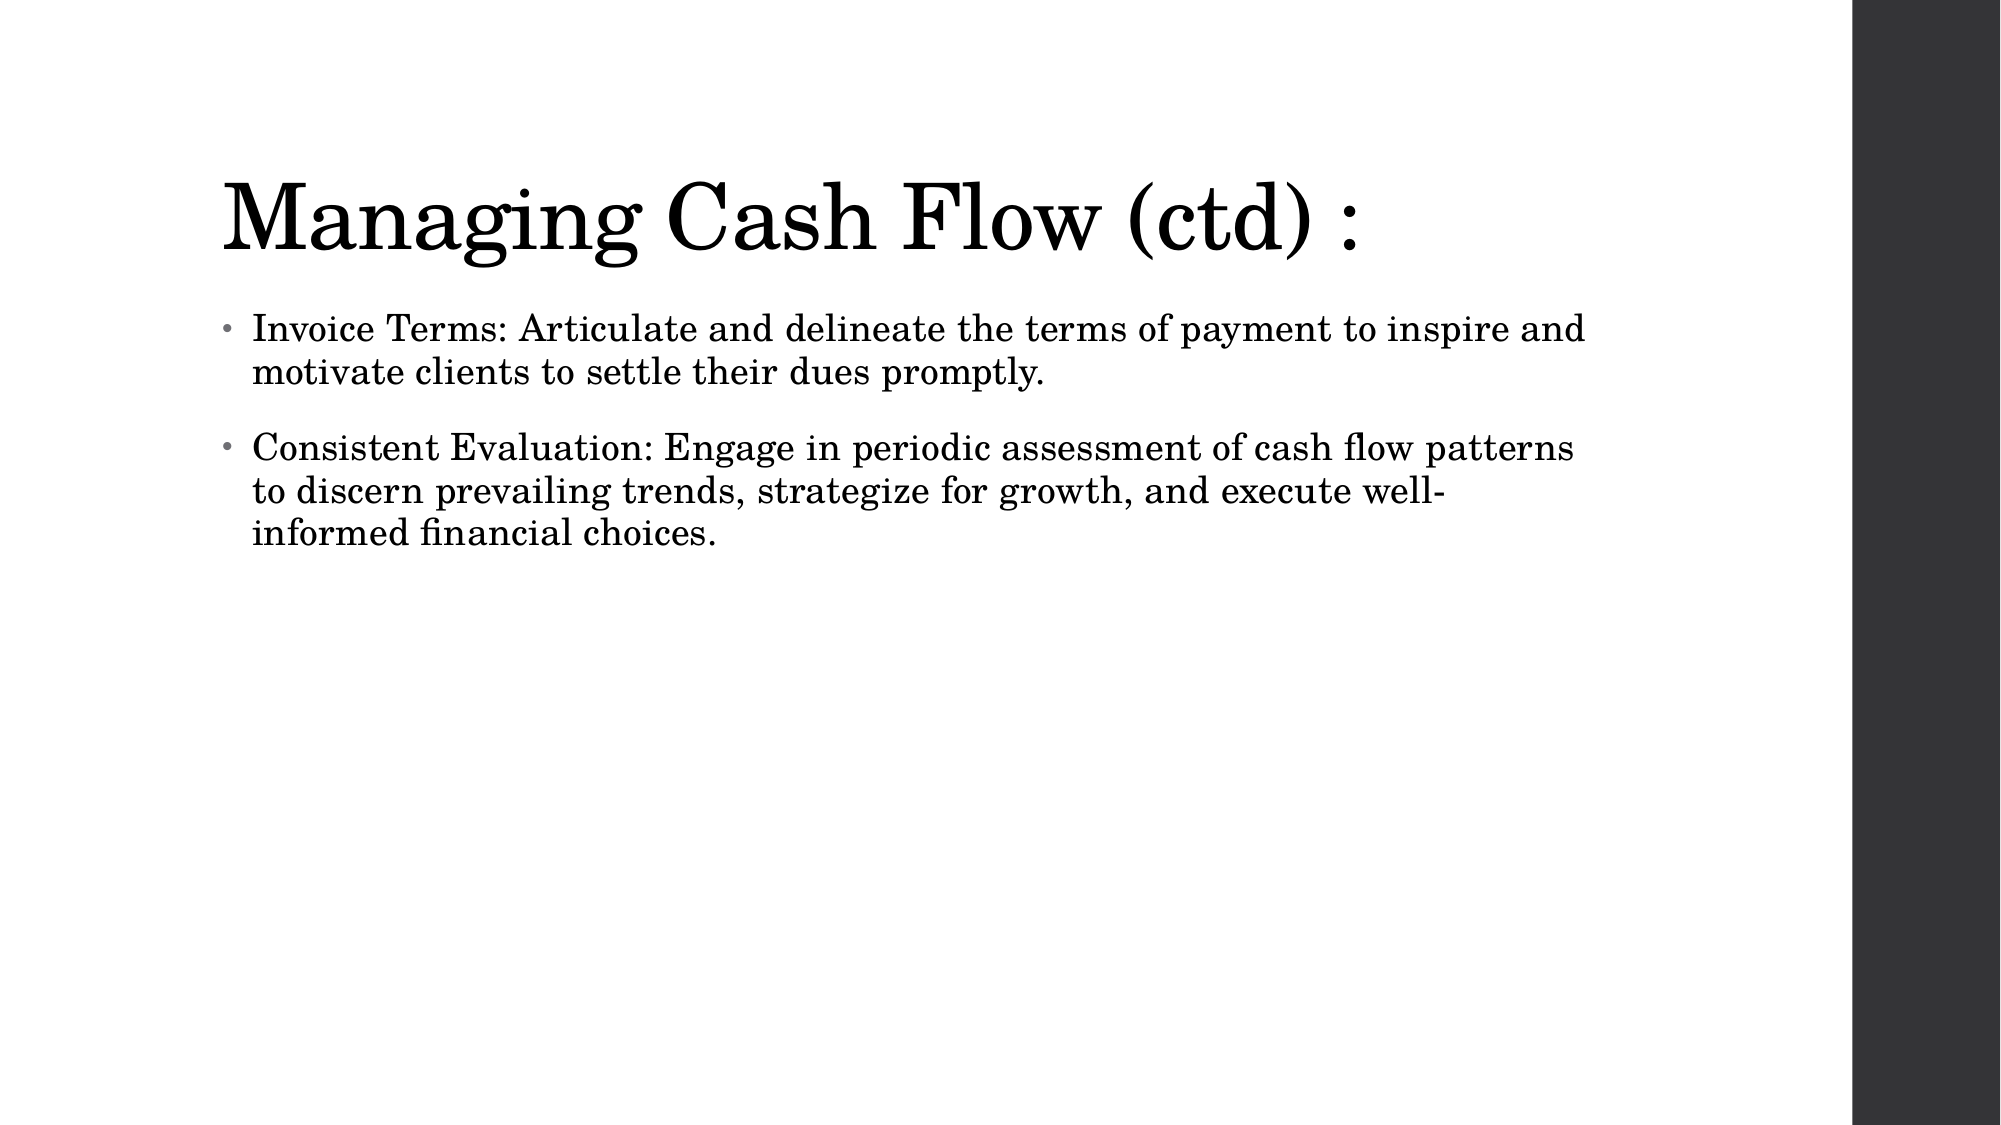

# Managing Cash Flow (ctd) :
Invoice Terms: Articulate and delineate the terms of payment to inspire and motivate clients to settle their dues promptly.
Consistent Evaluation: Engage in periodic assessment of cash flow patterns to discern prevailing trends, strategize for growth, and execute well-informed financial choices.